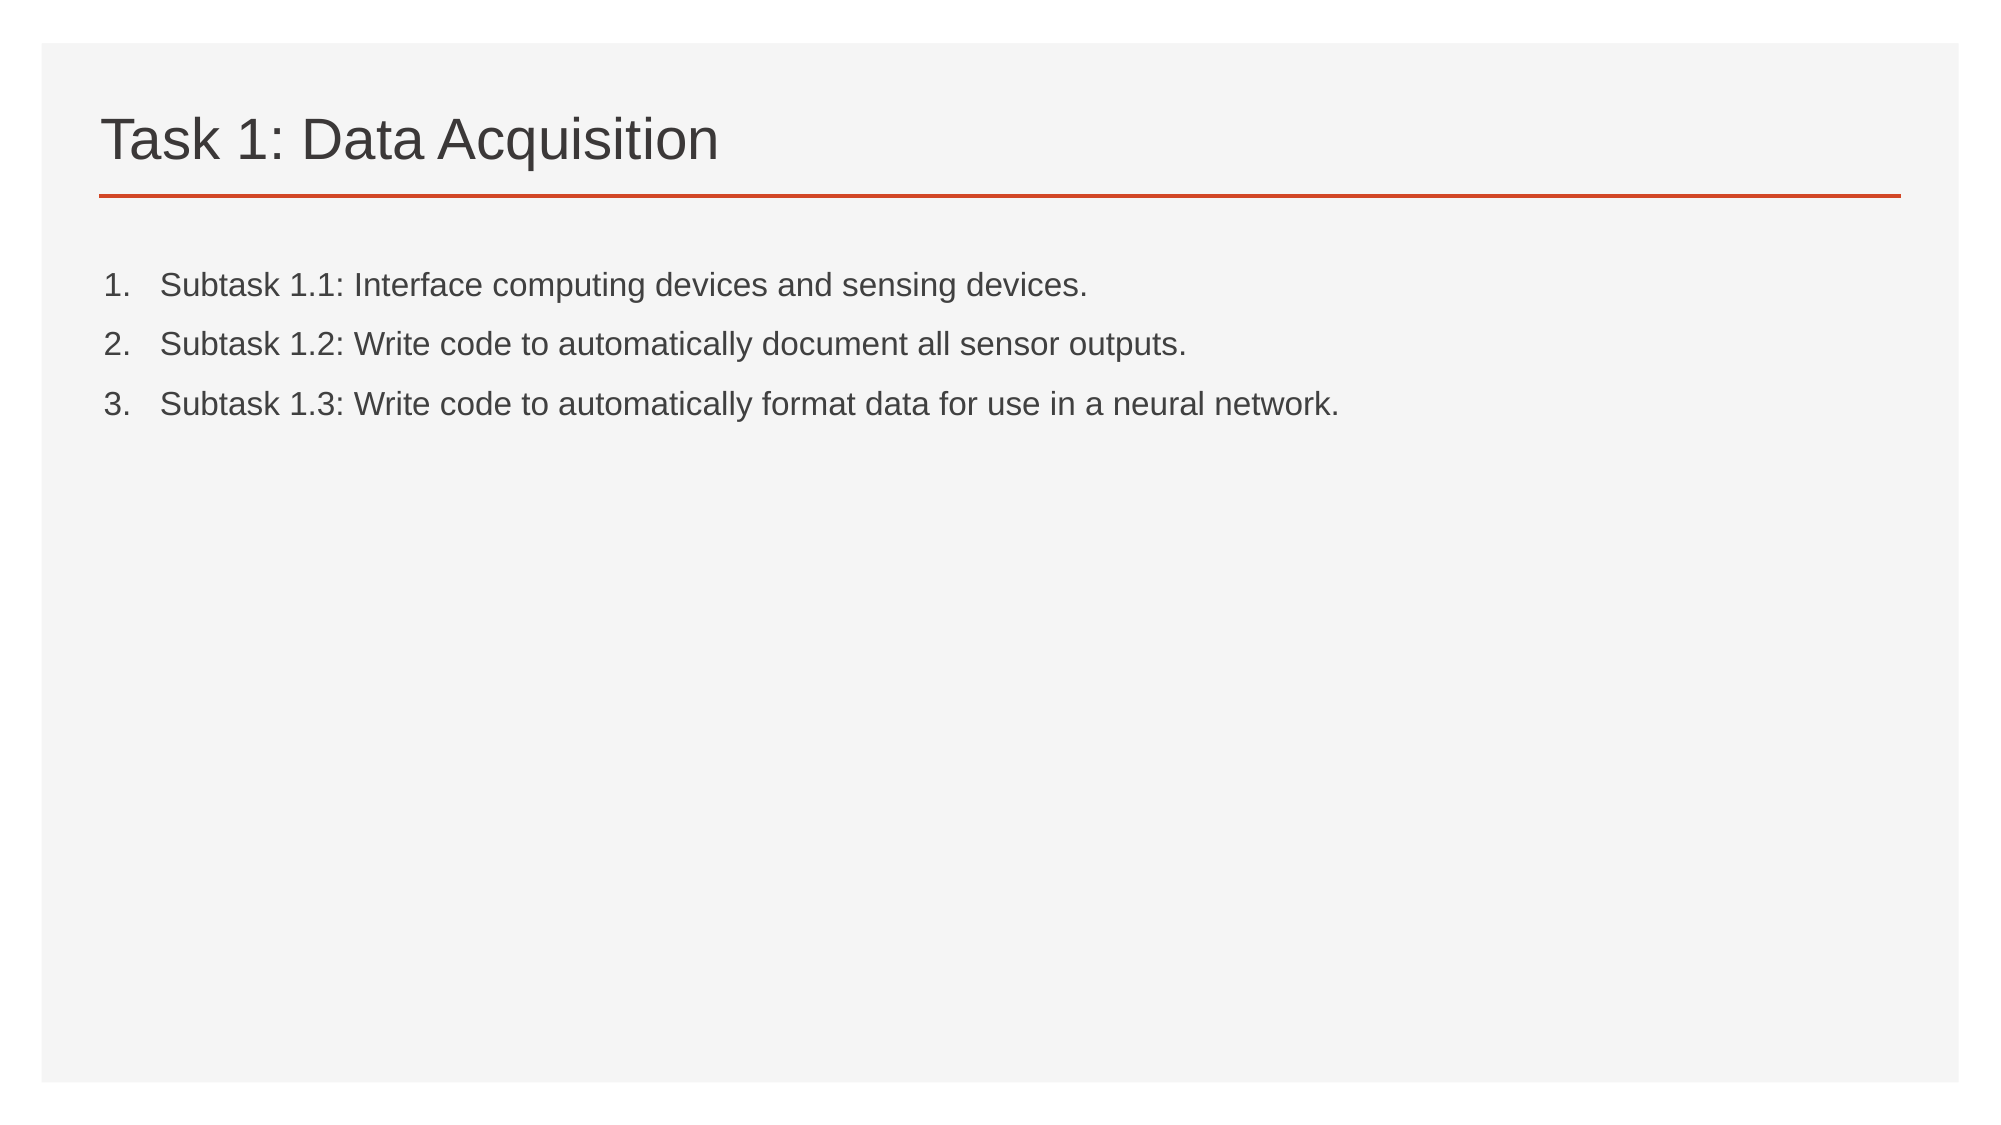

# Task 1: Data Acquisition
Subtask 1.1: Interface computing devices and sensing devices.
Subtask 1.2: Write code to automatically document all sensor outputs.
Subtask 1.3: Write code to automatically format data for use in a neural network.